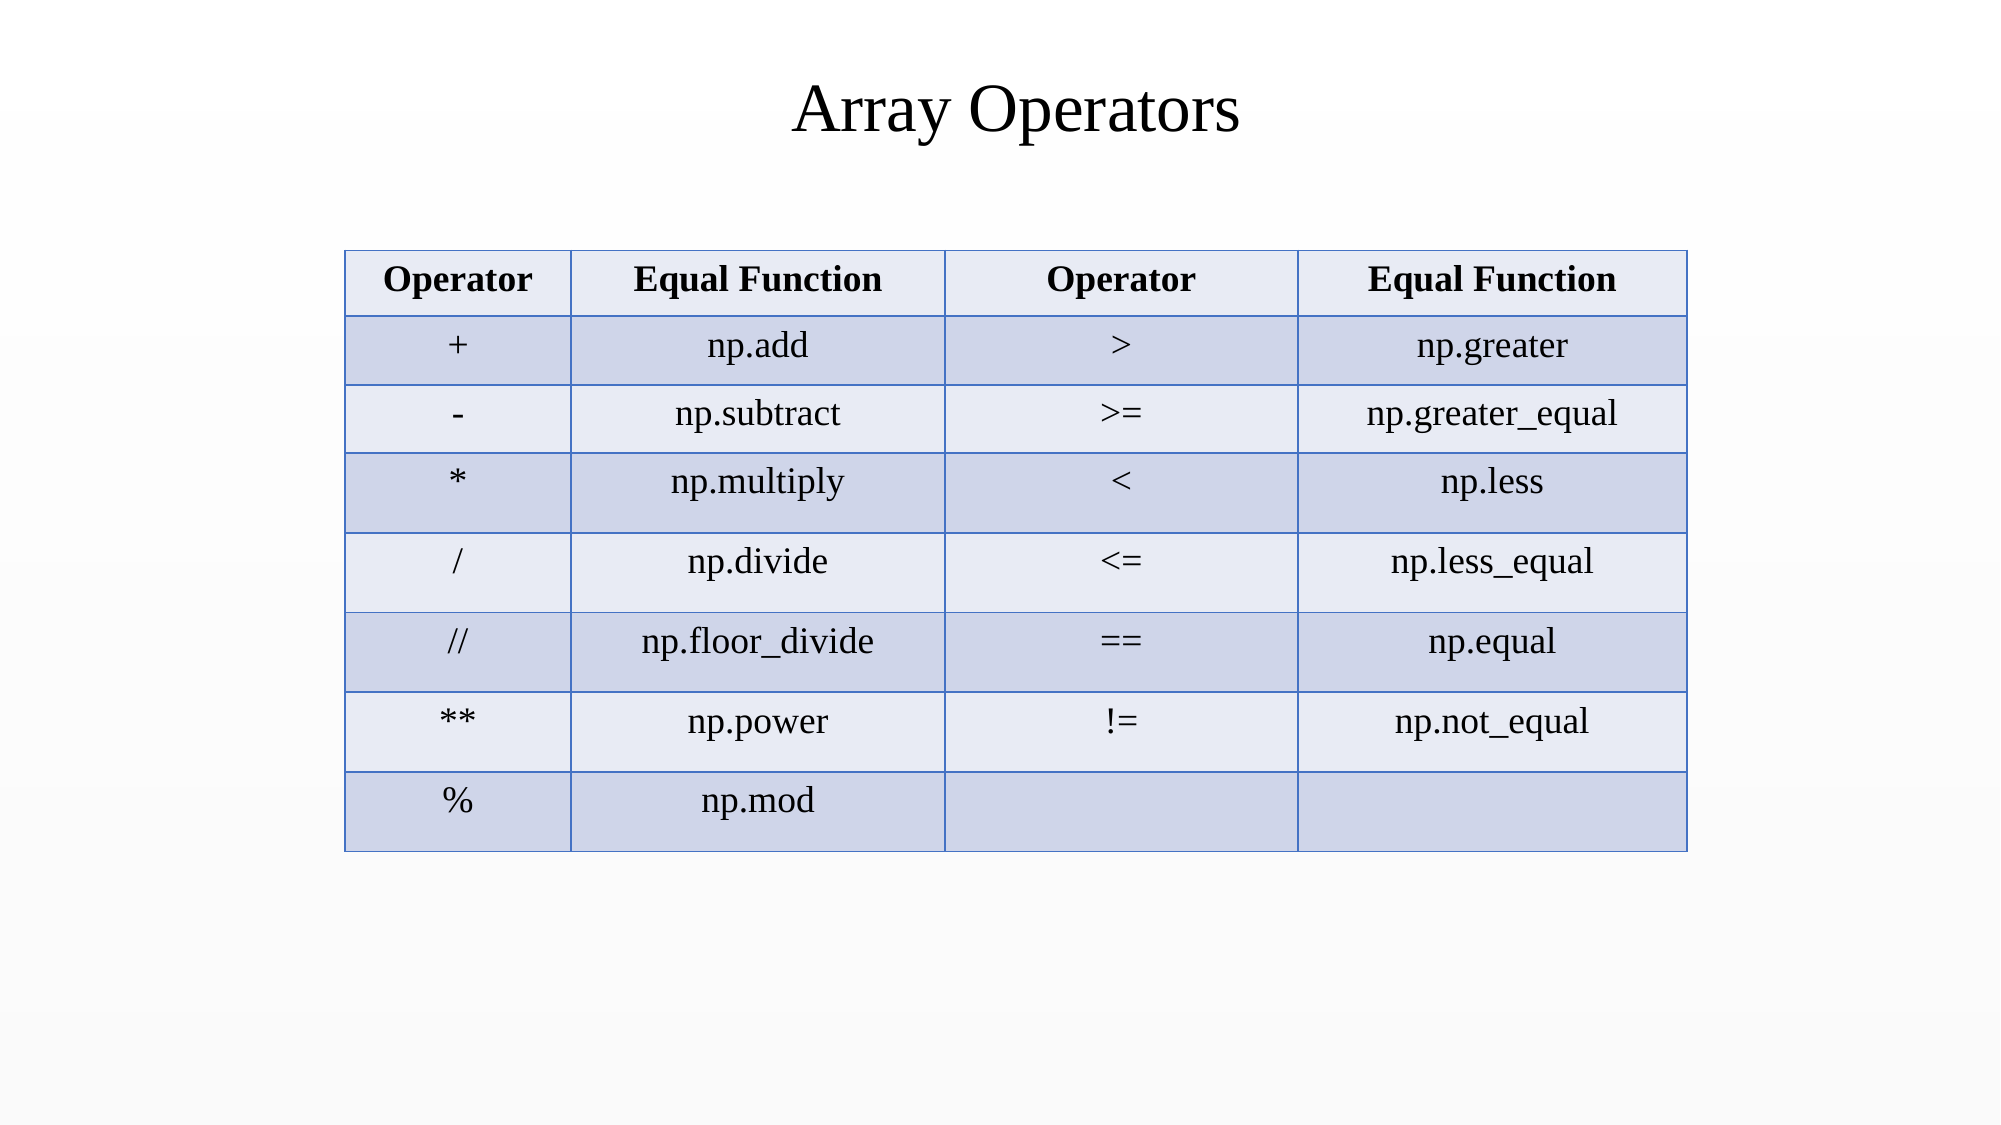

# Array Operators
| Operator | Equal Function | Operator | Equal Function |
| --- | --- | --- | --- |
| + | np.add | > | np.greater |
| - | np.subtract | >= | np.greater\_equal |
| \* | np.multiply | < | np.less |
| / | np.divide | <= | np.less\_equal |
| // | np.floor\_divide | == | np.equal |
| \*\* | np.power | != | np.not\_equal |
| % | np.mod |  |  |